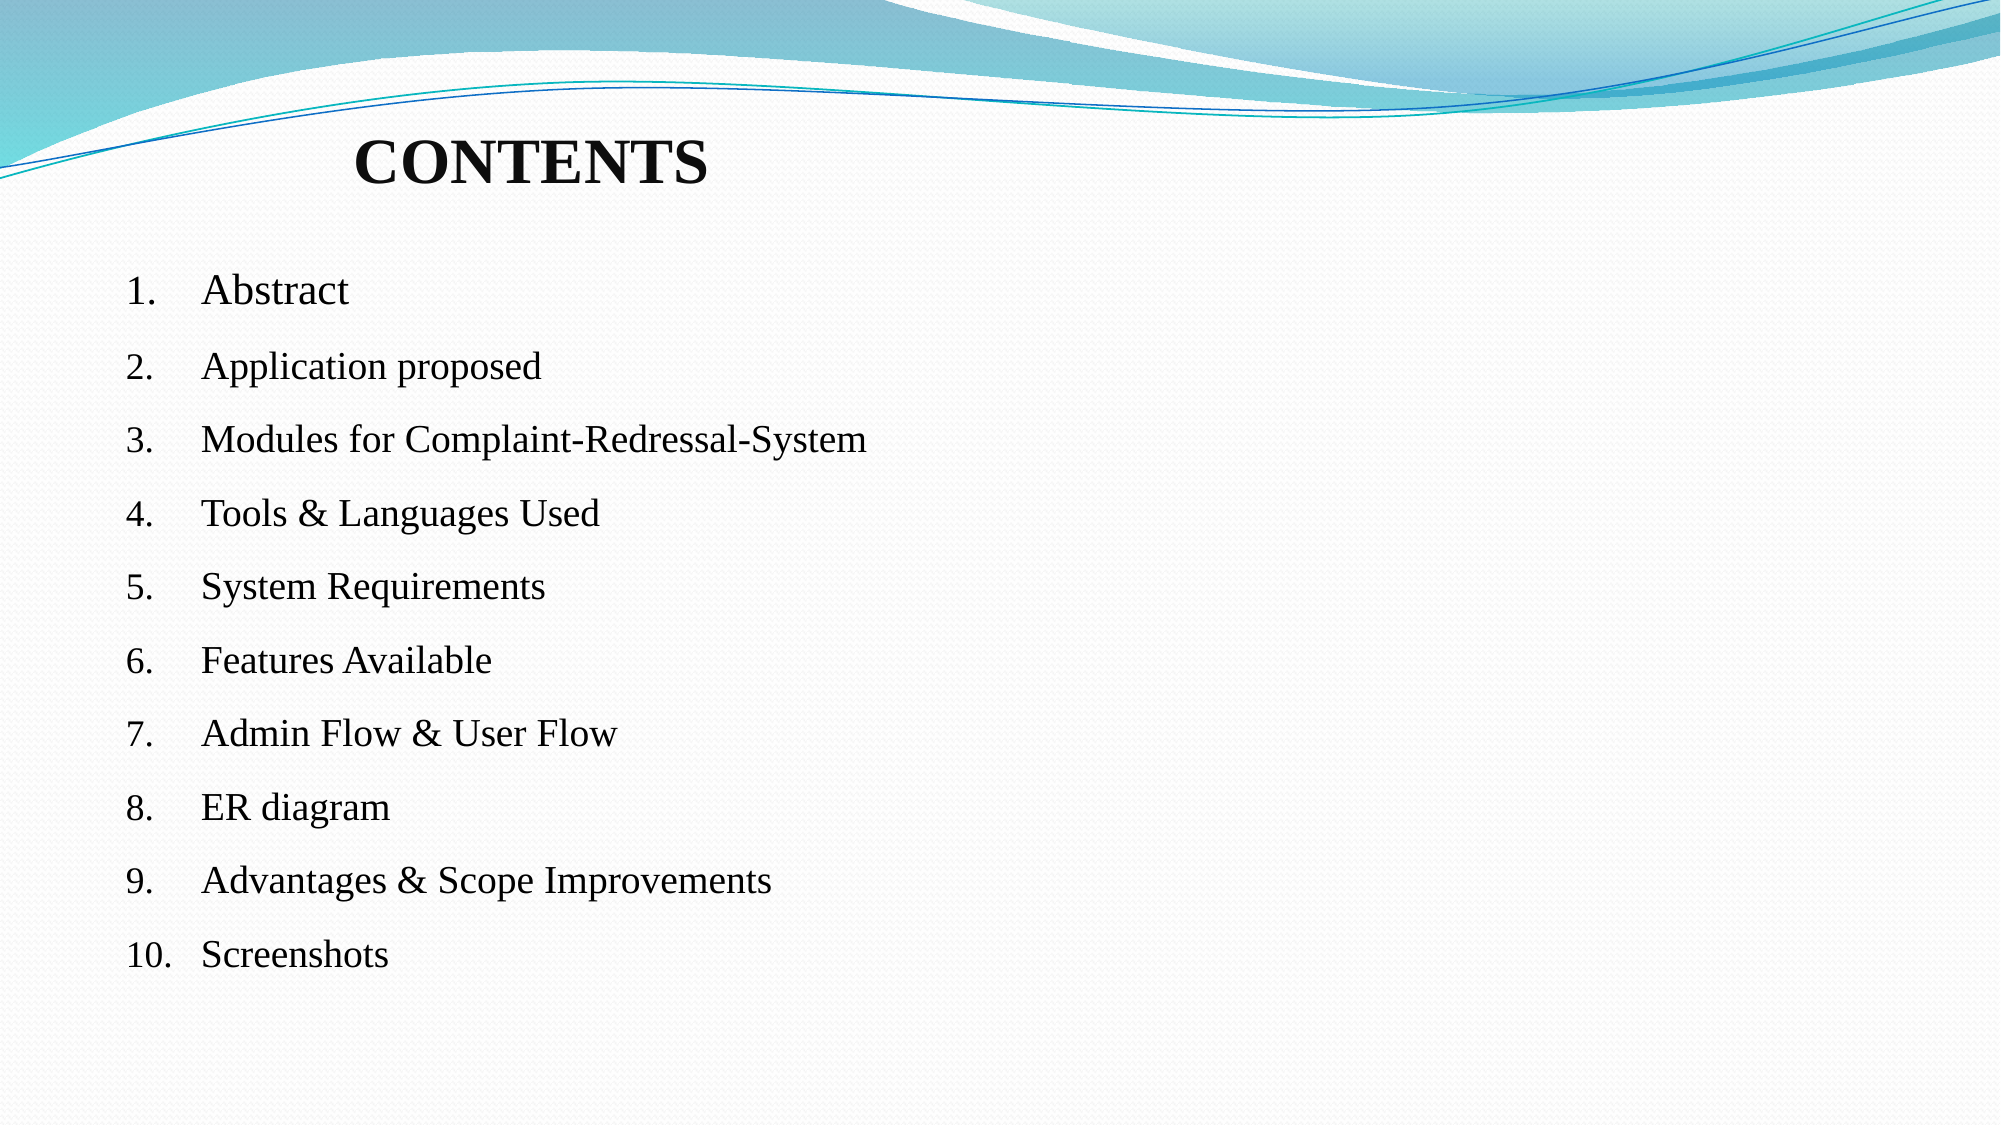

# CONTENTS
Abstract
Application proposed
Modules for Complaint-Redressal-System
Tools & Languages Used
System Requirements
Features Available
Admin Flow & User Flow
ER diagram
Advantages & Scope Improvements
Screenshots